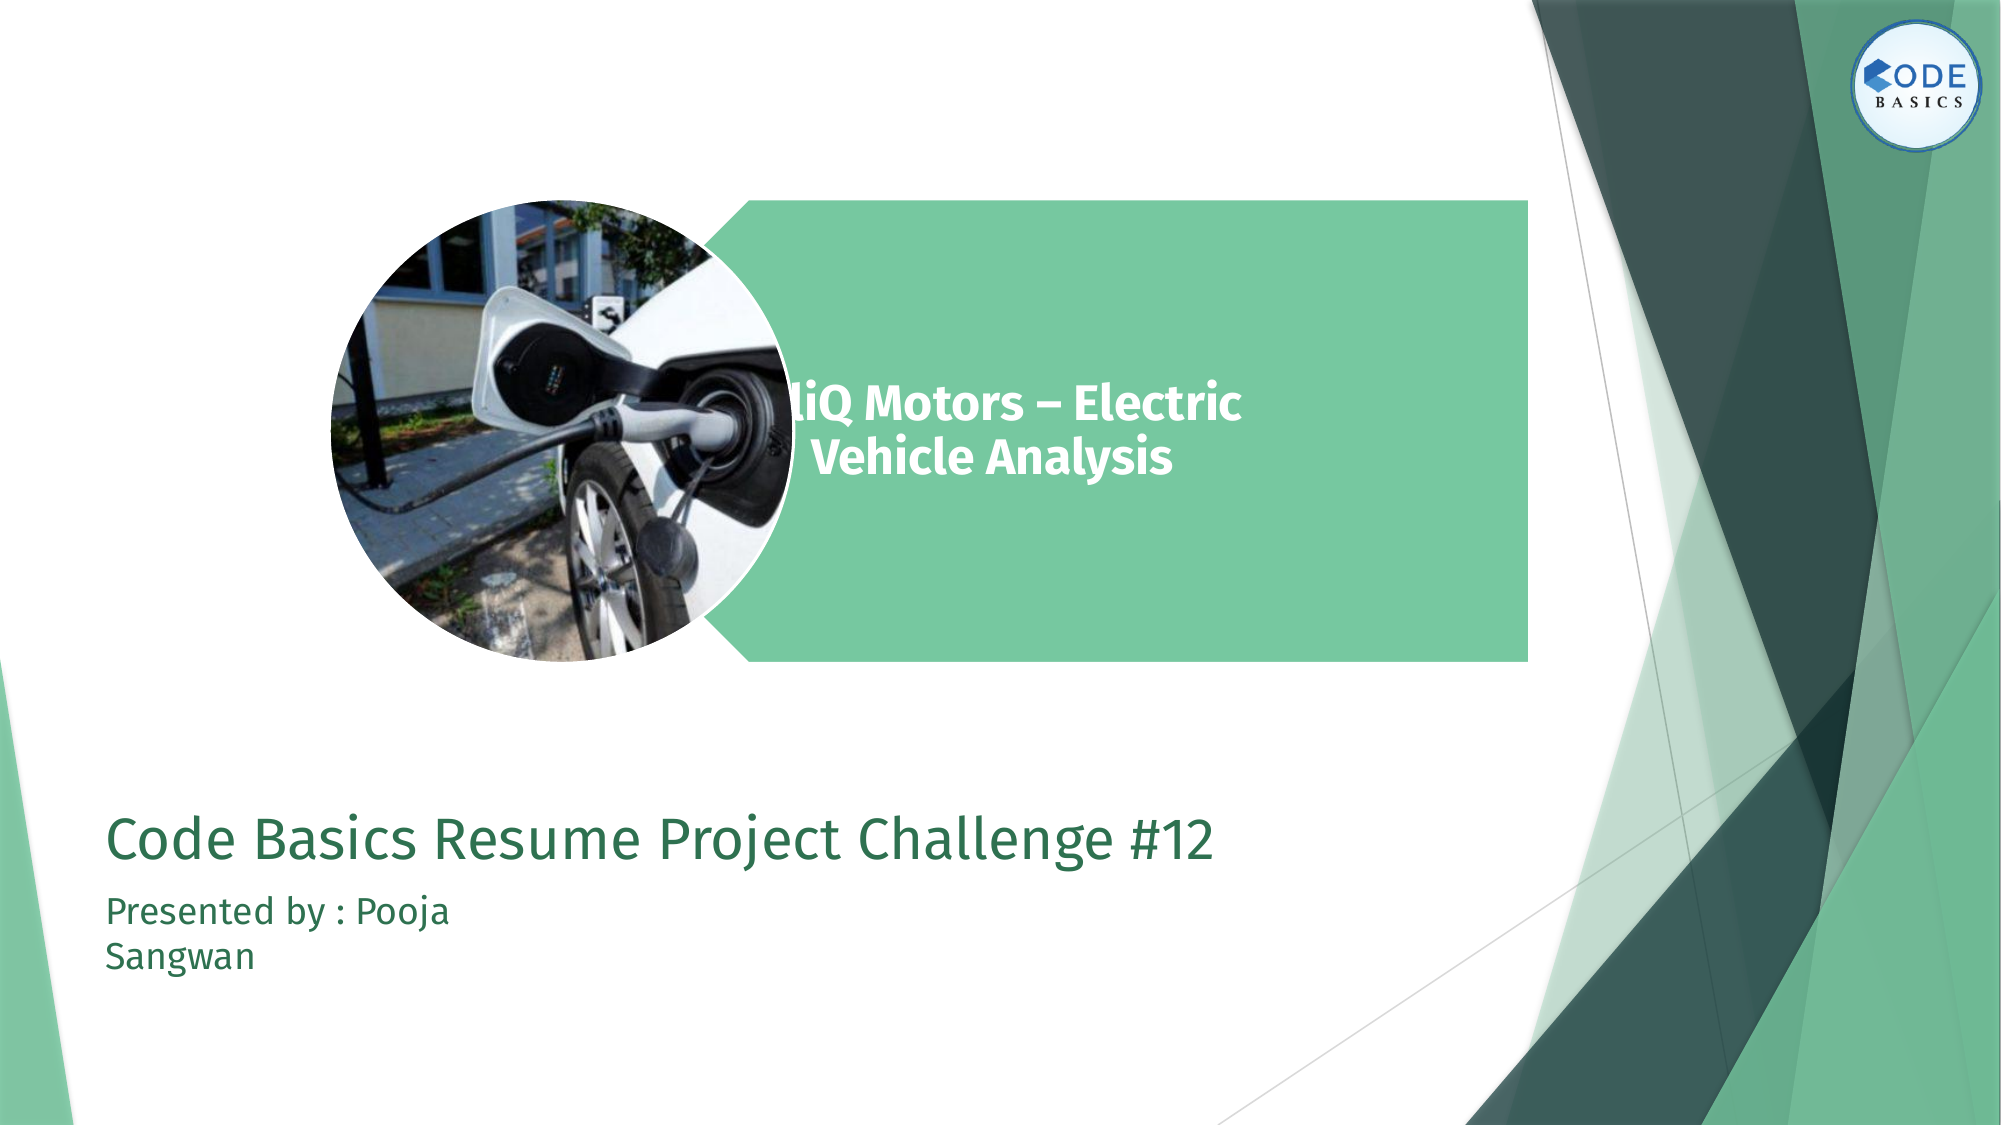

AtliQ Motors – Electric Vehicle Analysis
Code Basics Resume Project Challenge #12
Presented by : Pooja Sangwan